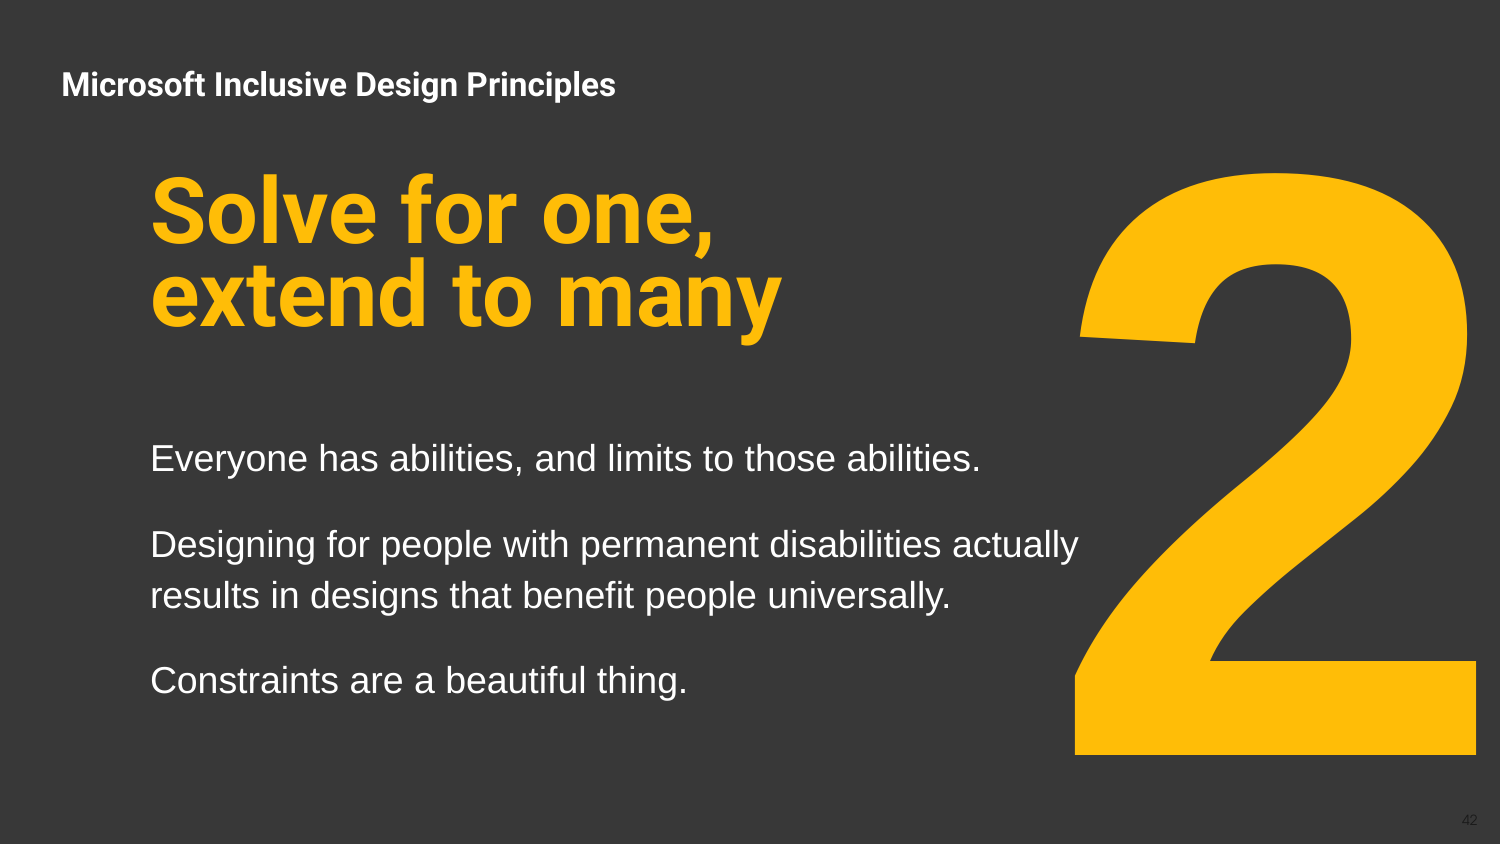

2
# Microsoft Inclusive Design Principles
Solve for one,
extend to many
Everyone has abilities, and limits to those abilities.
Designing for people with permanent disabilities actually results in designs that benefit people universally.
Constraints are a beautiful thing.